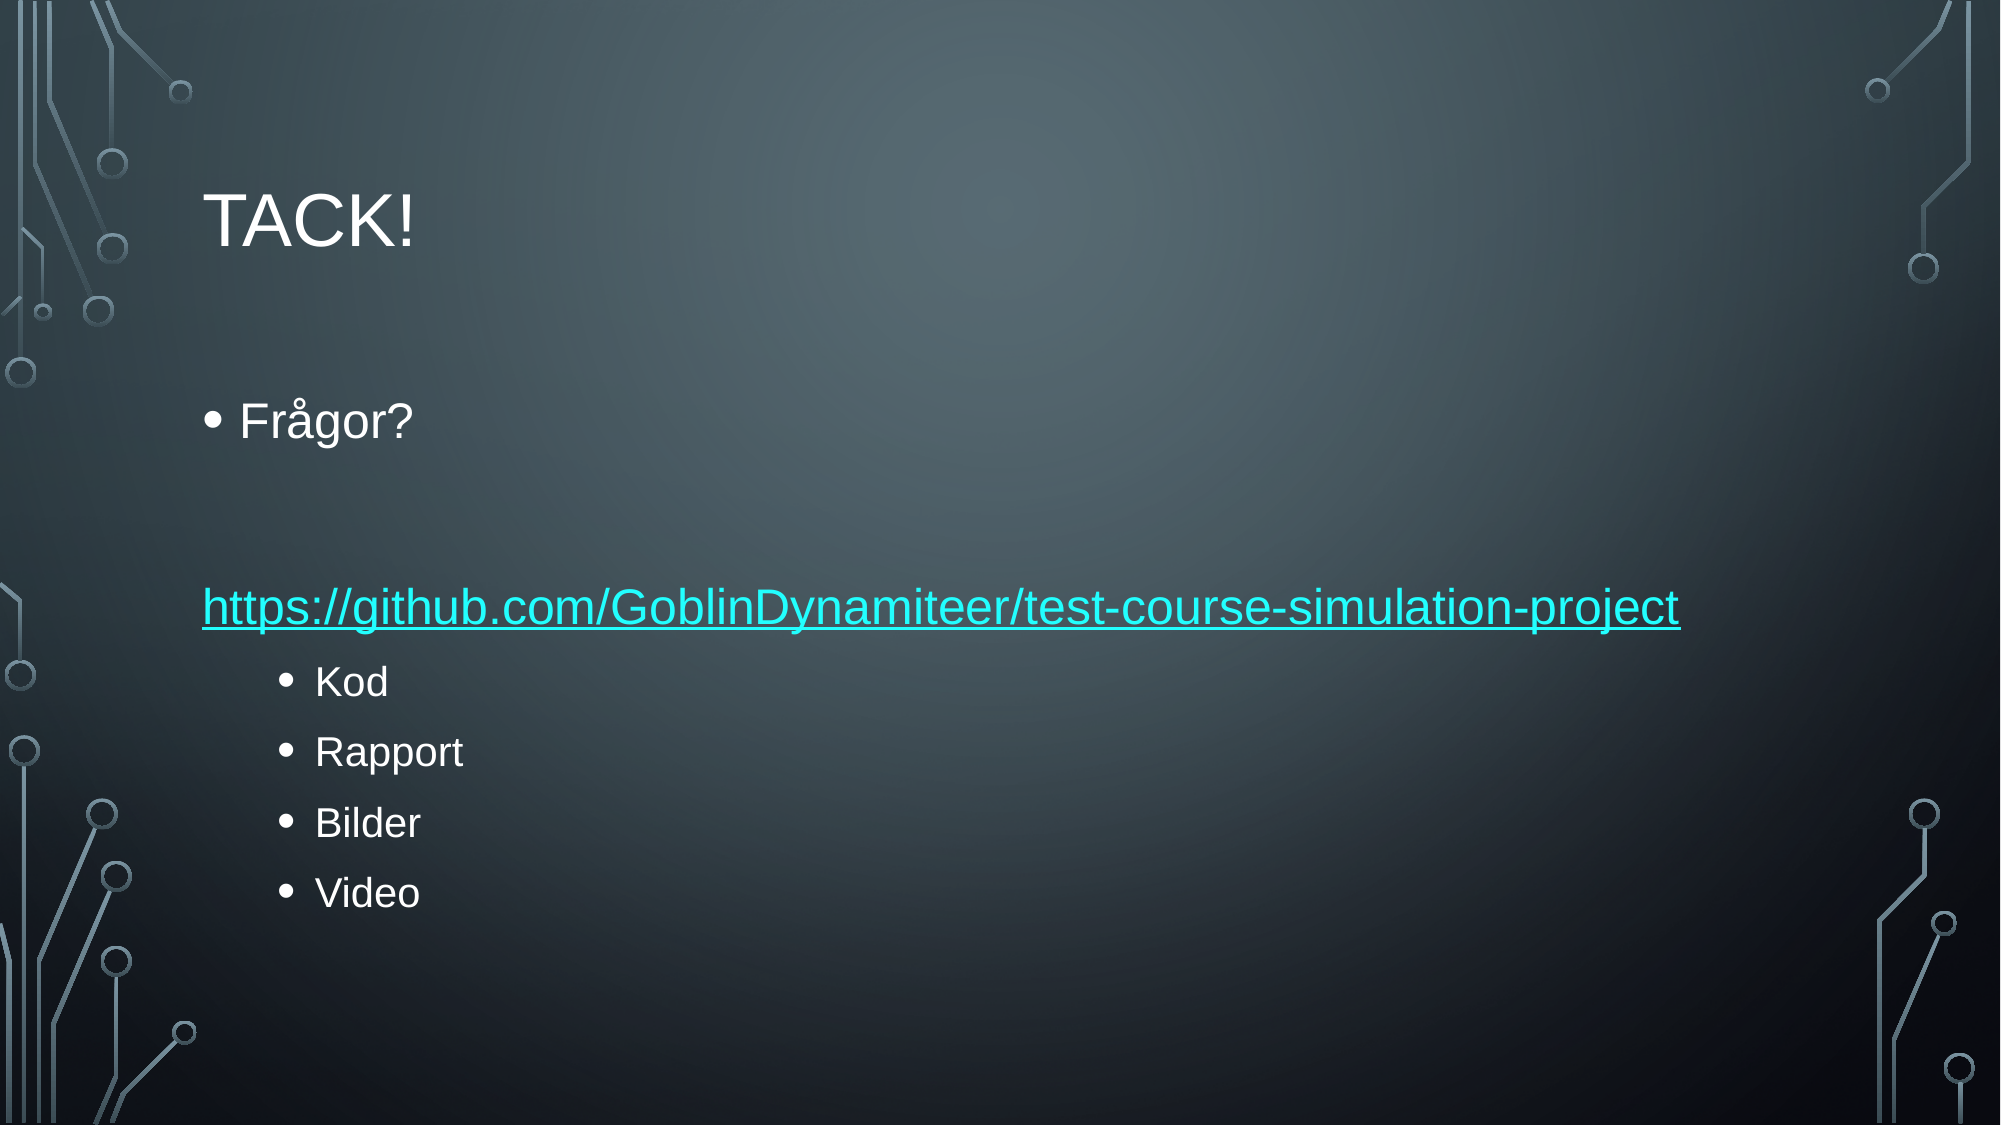

# TACK!
Frågor?

https://github.com/GoblinDynamiteer/test-course-simulation-project
Kod
Rapport
Bilder
Video